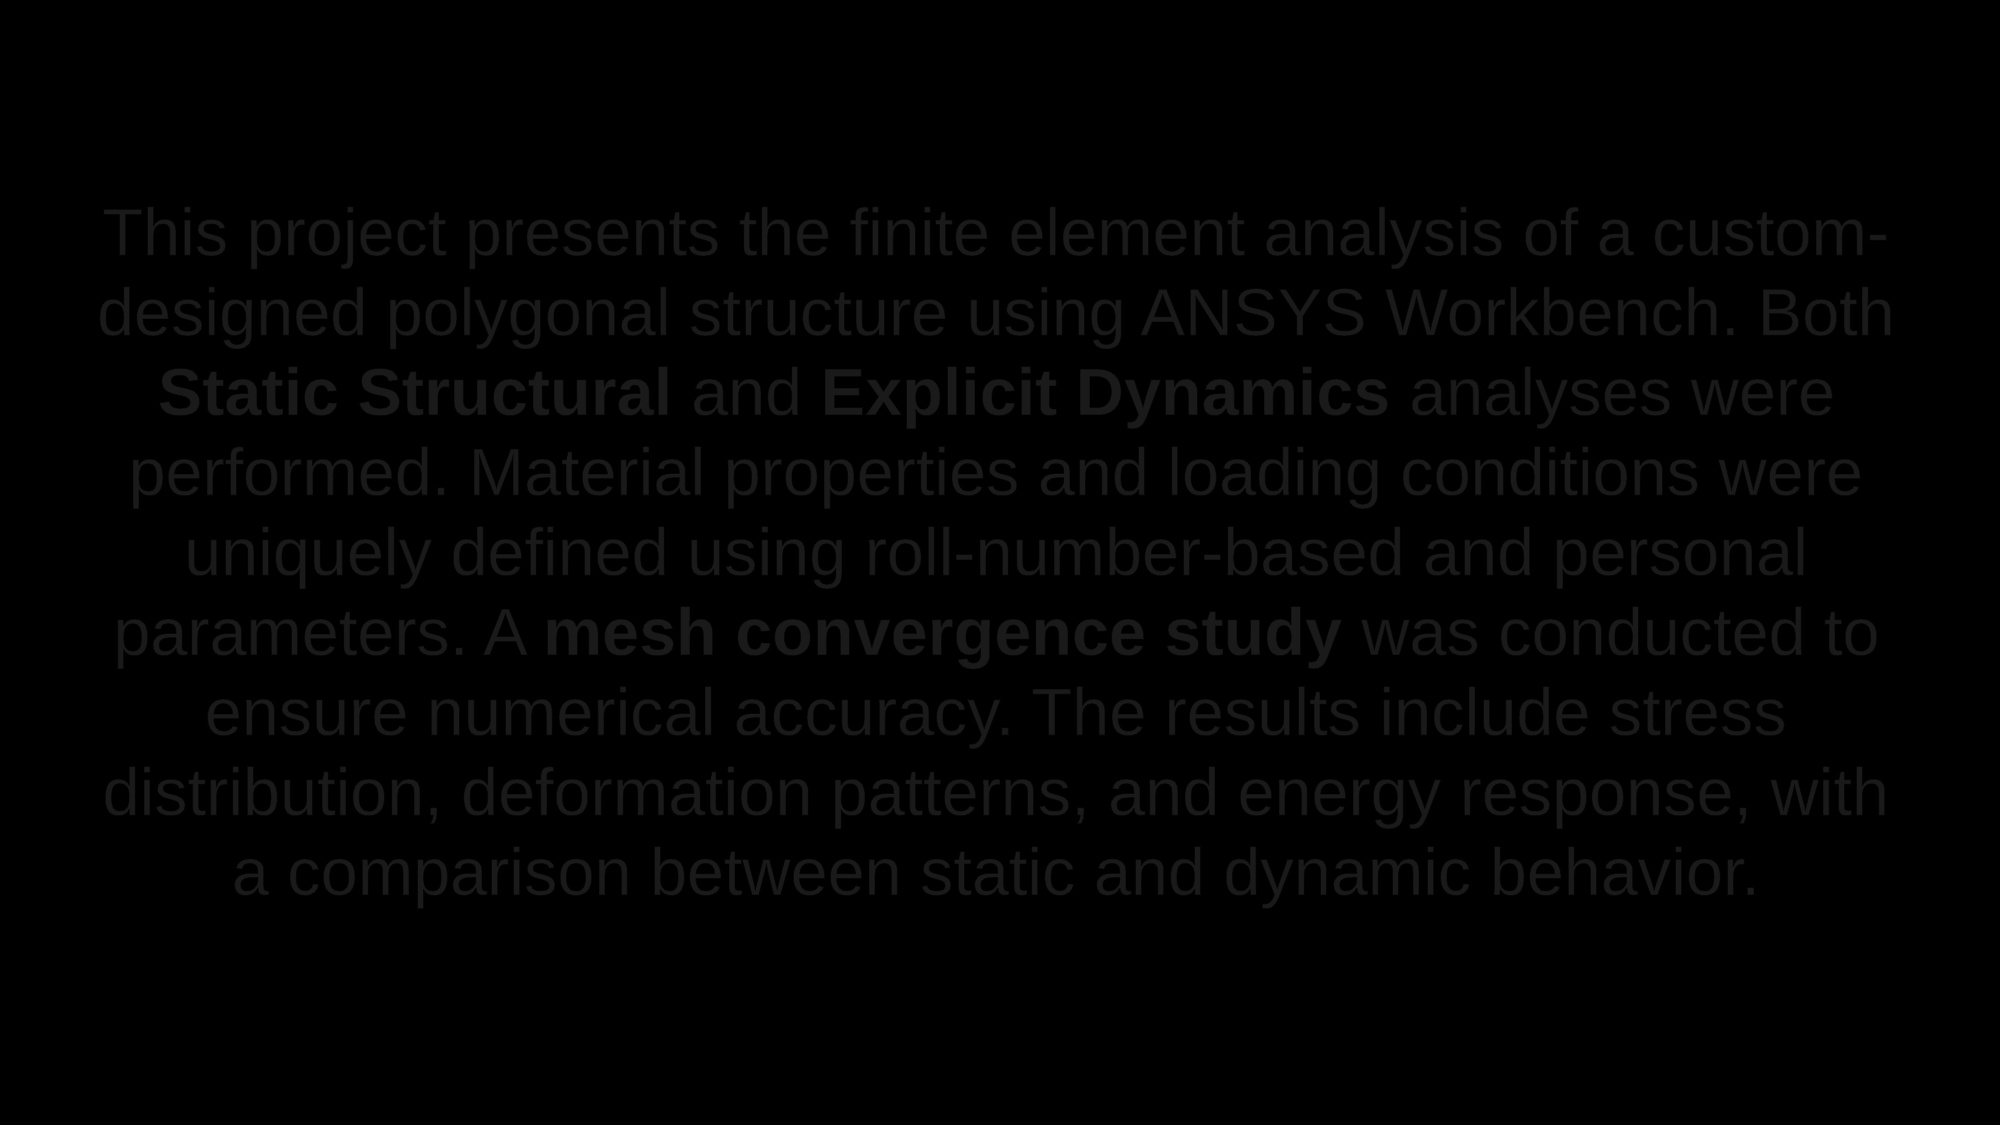

# This project presents the finite element analysis of a custom-designed polygonal structure using ANSYS Workbench. Both Static Structural and Explicit Dynamics analyses were performed. Material properties and loading conditions were uniquely defined using roll-number-based and personal parameters. A mesh convergence study was conducted to ensure numerical accuracy. The results include stress distribution, deformation patterns, and energy response, with a comparison between static and dynamic behavior.